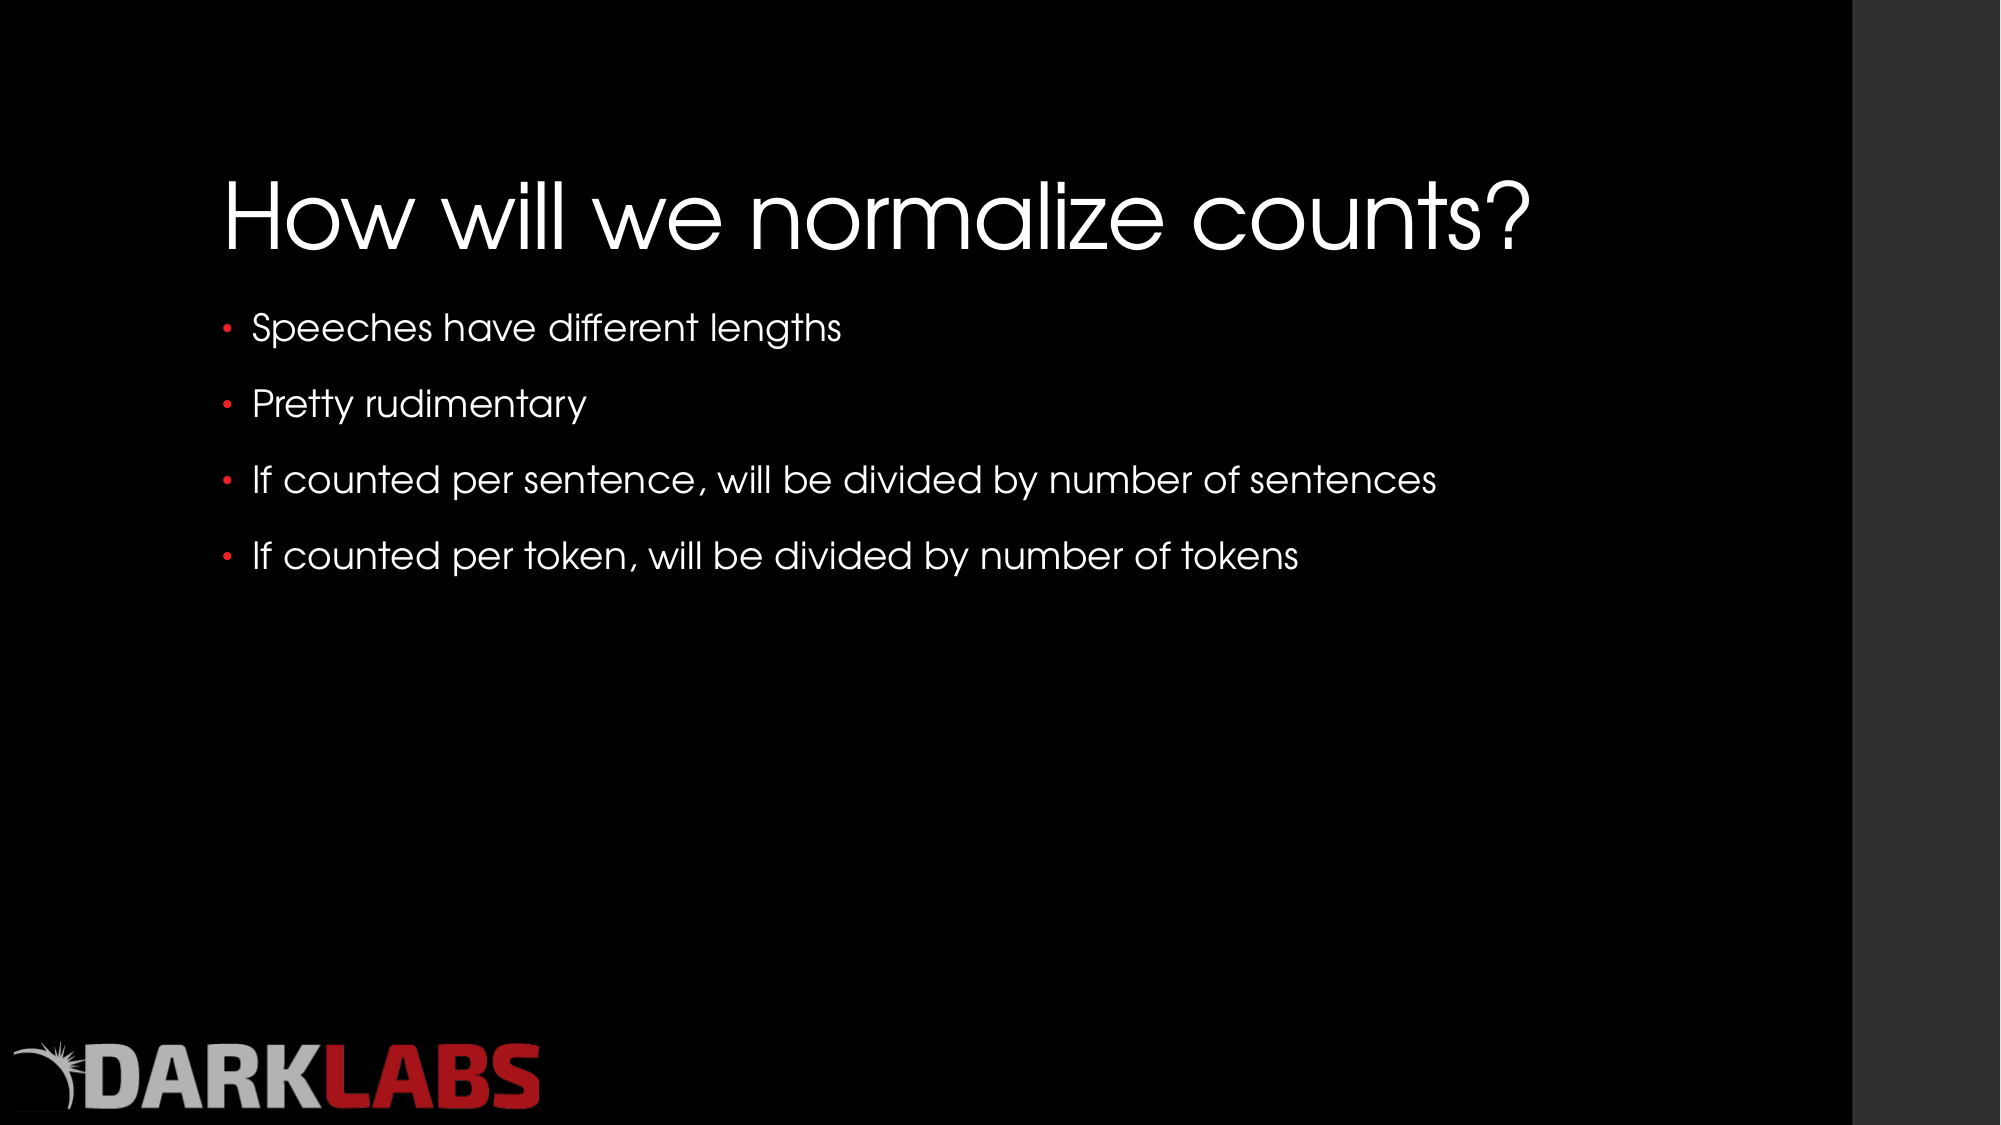

# How will we normalize counts?
Speeches have different lengths
Pretty rudimentary
If counted per sentence, will be divided by number of sentences
If counted per token, will be divided by number of tokens